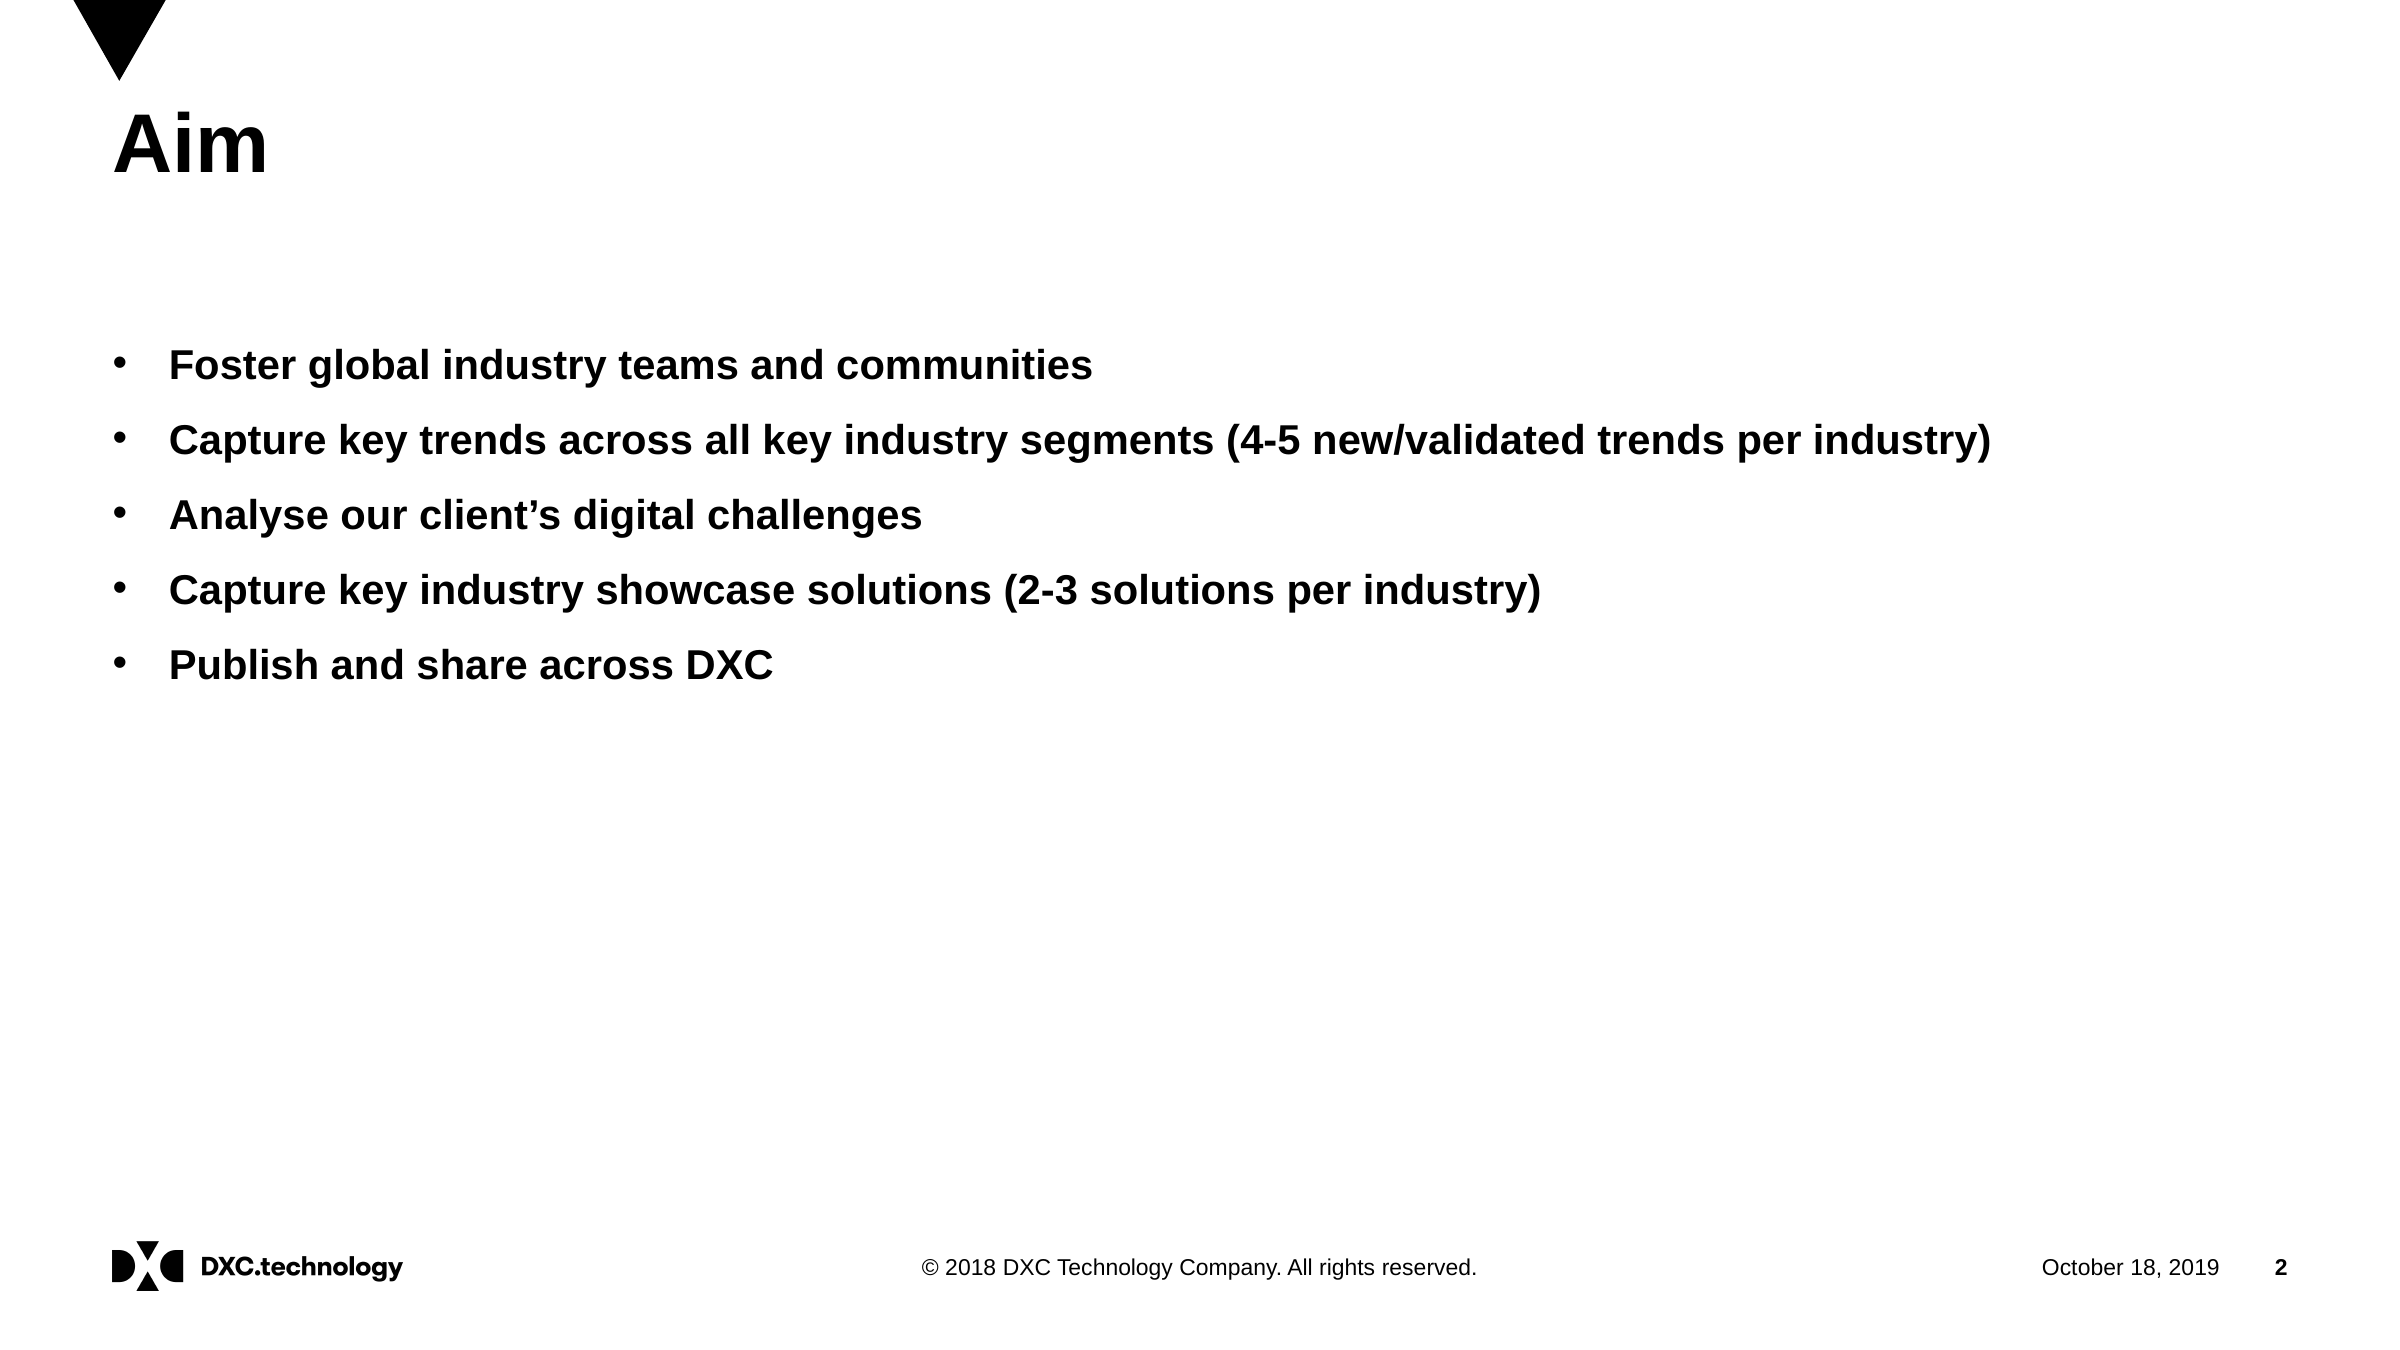

# Aim
Foster global industry teams and communities
Capture key trends across all key industry segments (4-5 new/validated trends per industry)
Analyse our client’s digital challenges
Capture key industry showcase solutions (2-3 solutions per industry)
Publish and share across DXC